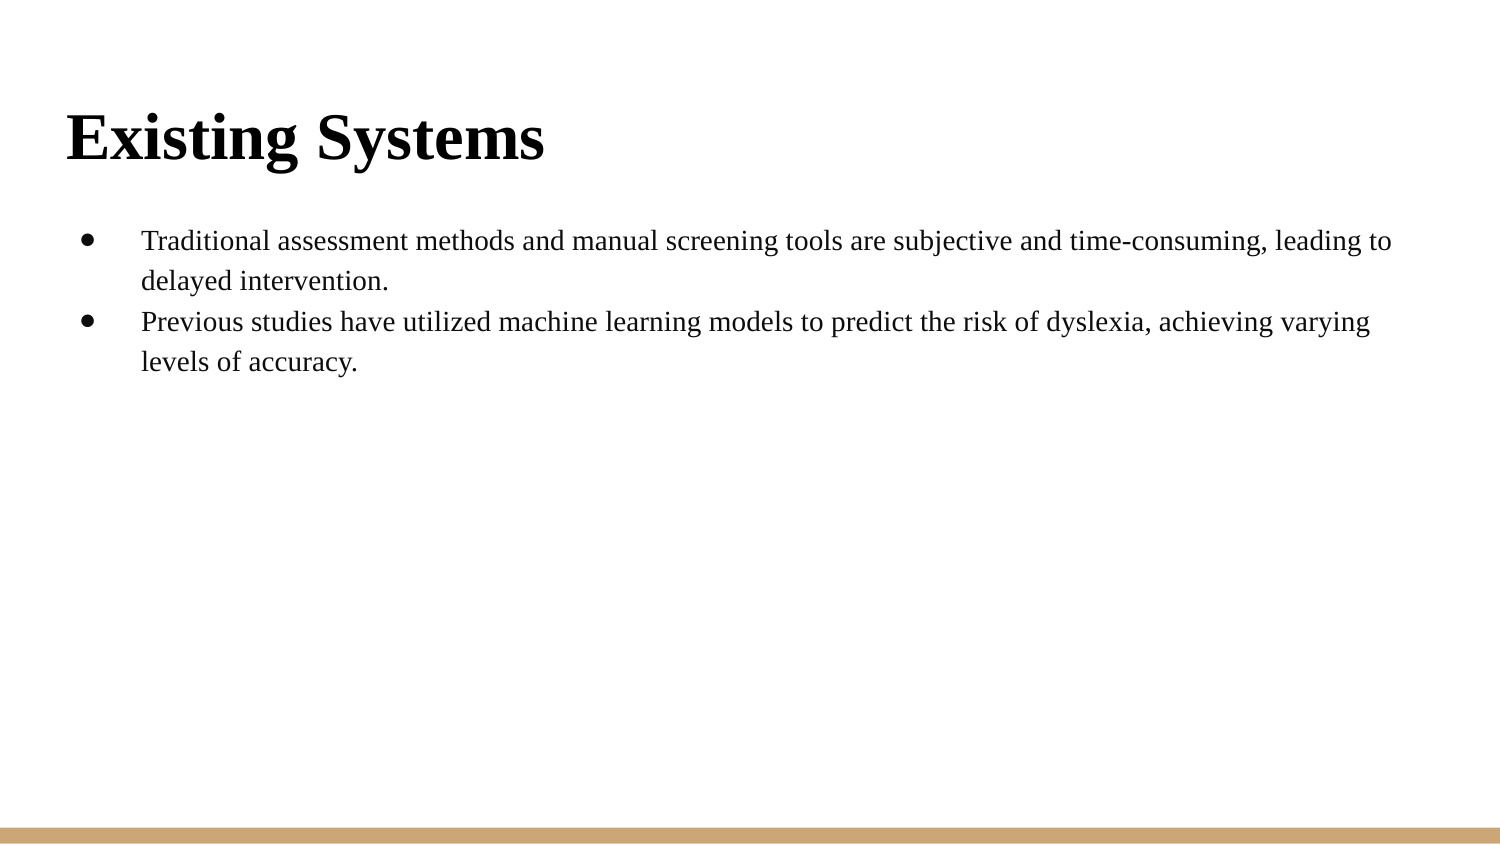

# Existing Systems
Traditional assessment methods and manual screening tools are subjective and time-consuming, leading to delayed intervention.
Previous studies have utilized machine learning models to predict the risk of dyslexia, achieving varying levels of accuracy.